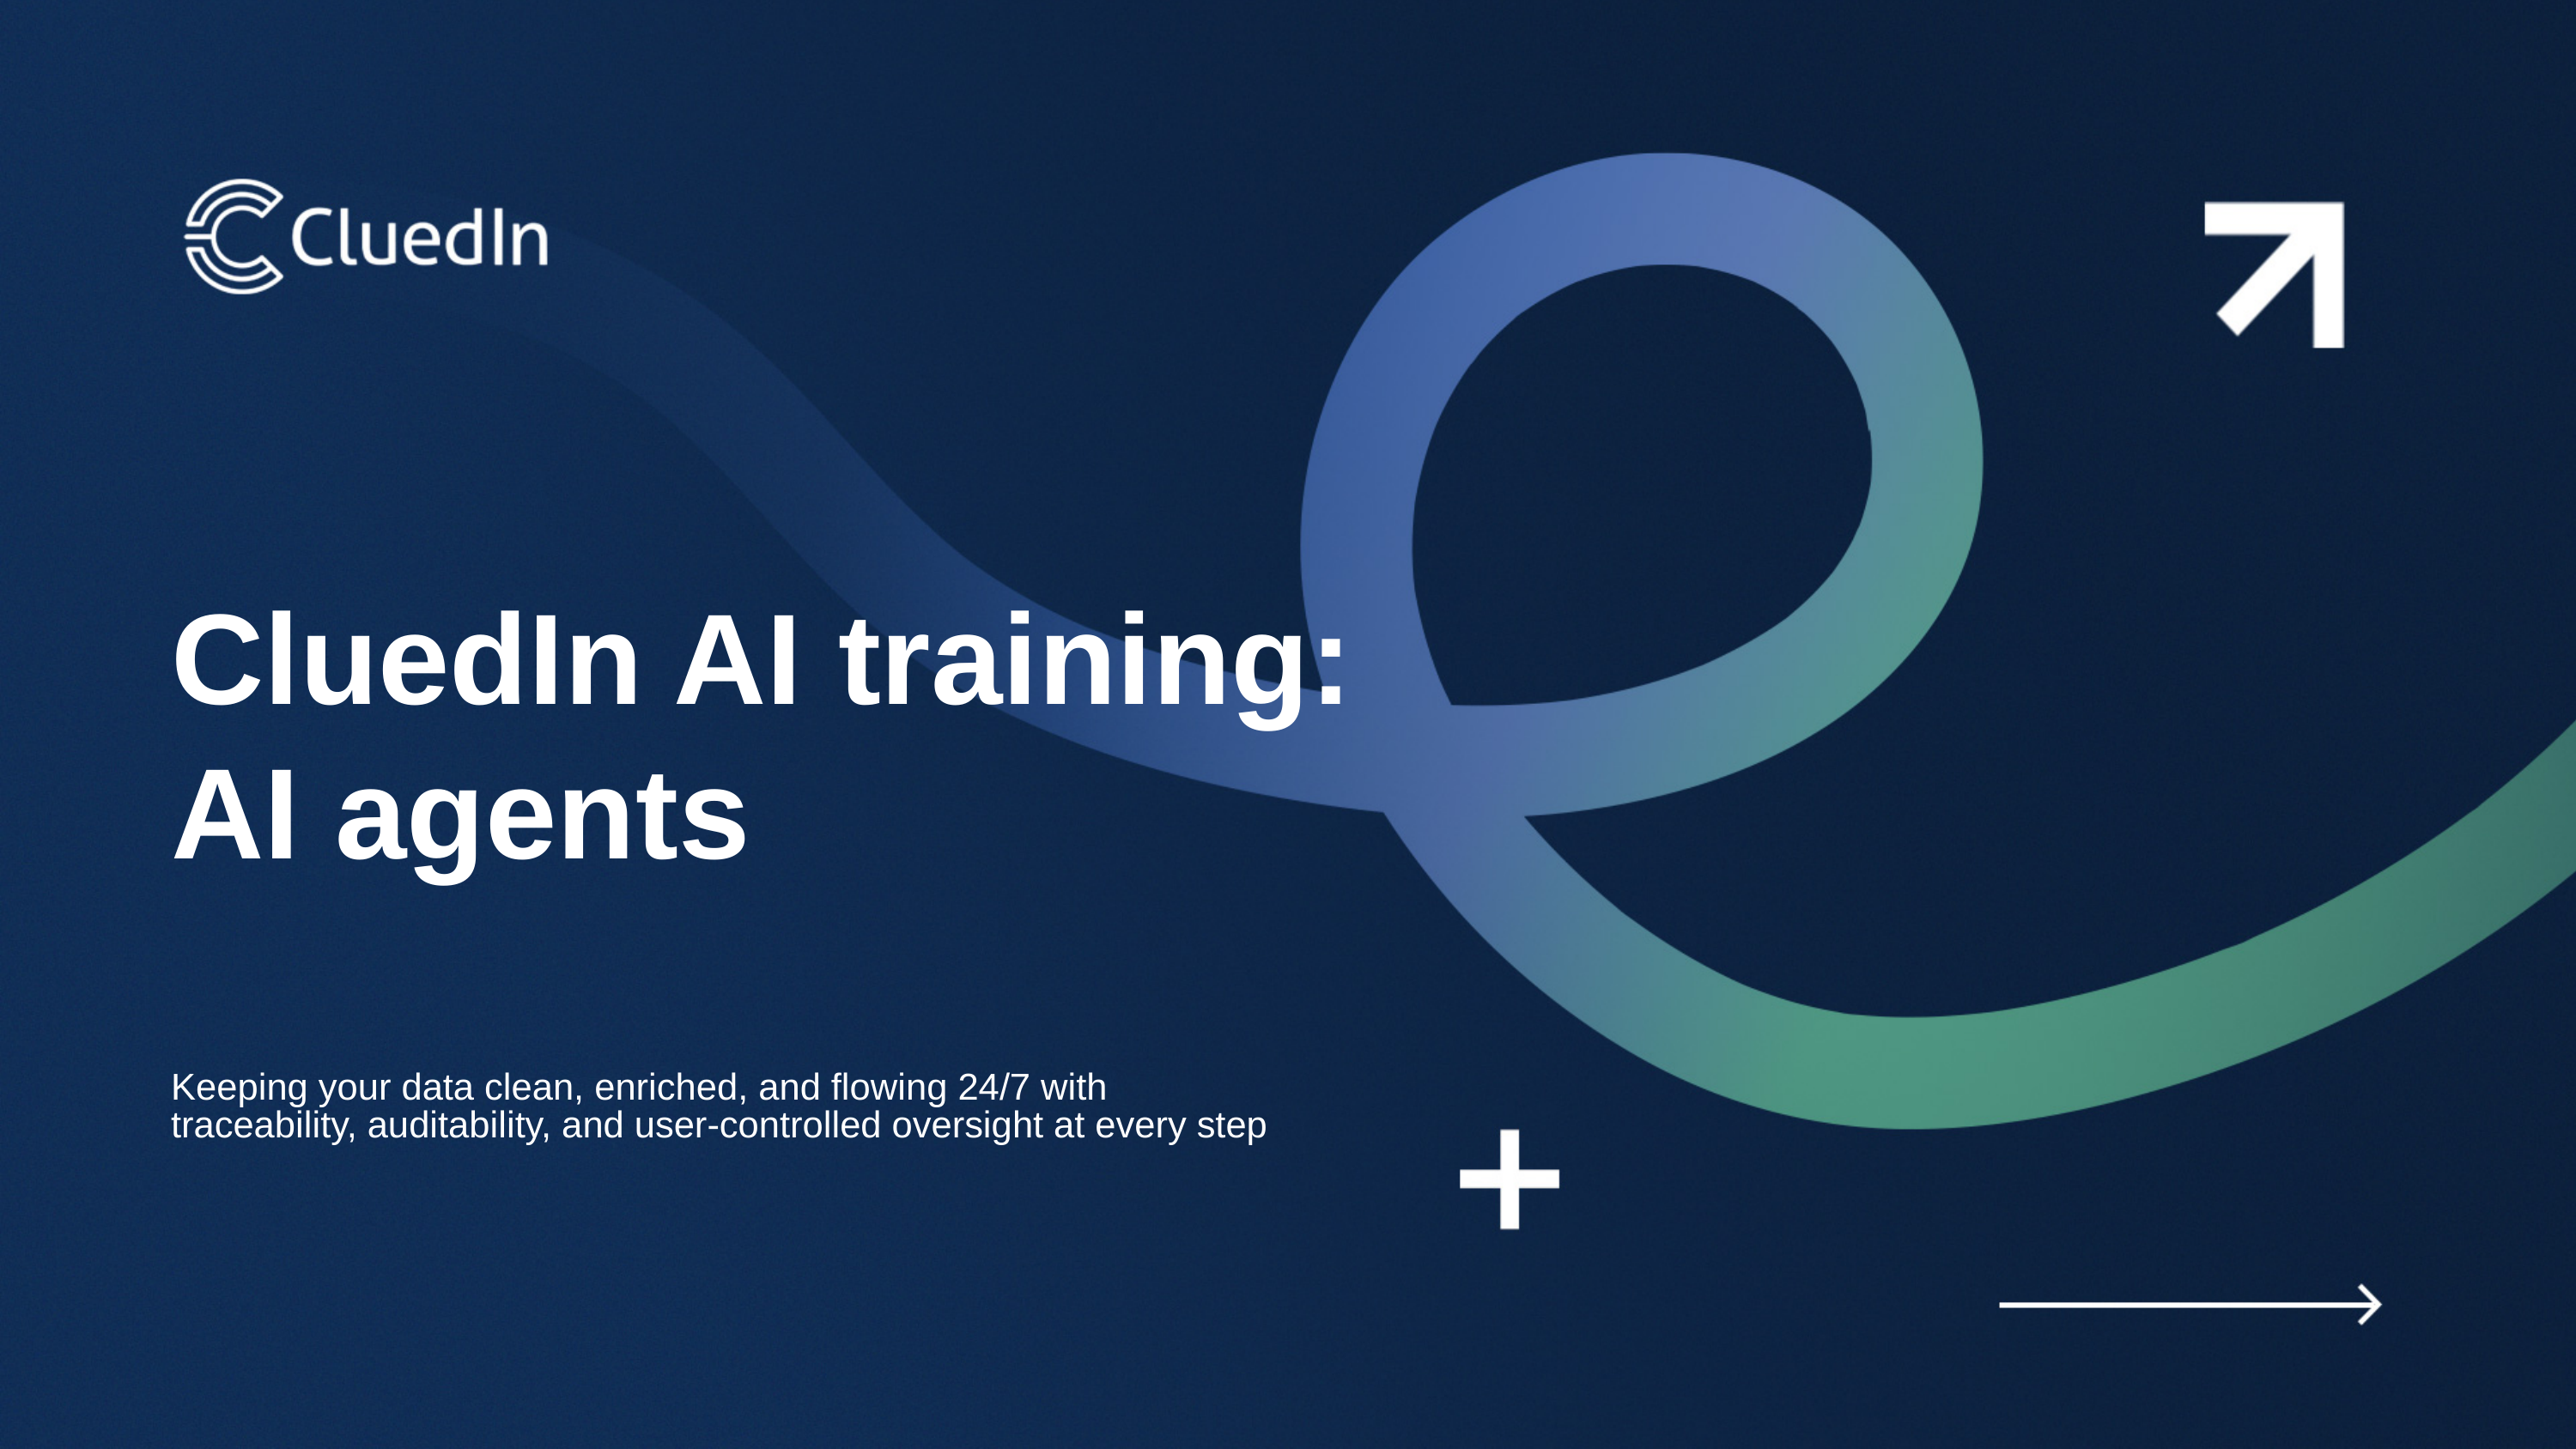

CluedIn AI training:
AI agents
Keeping your data clean, enriched, and flowing 24/7 with traceability, auditability, and user-controlled oversight at every step